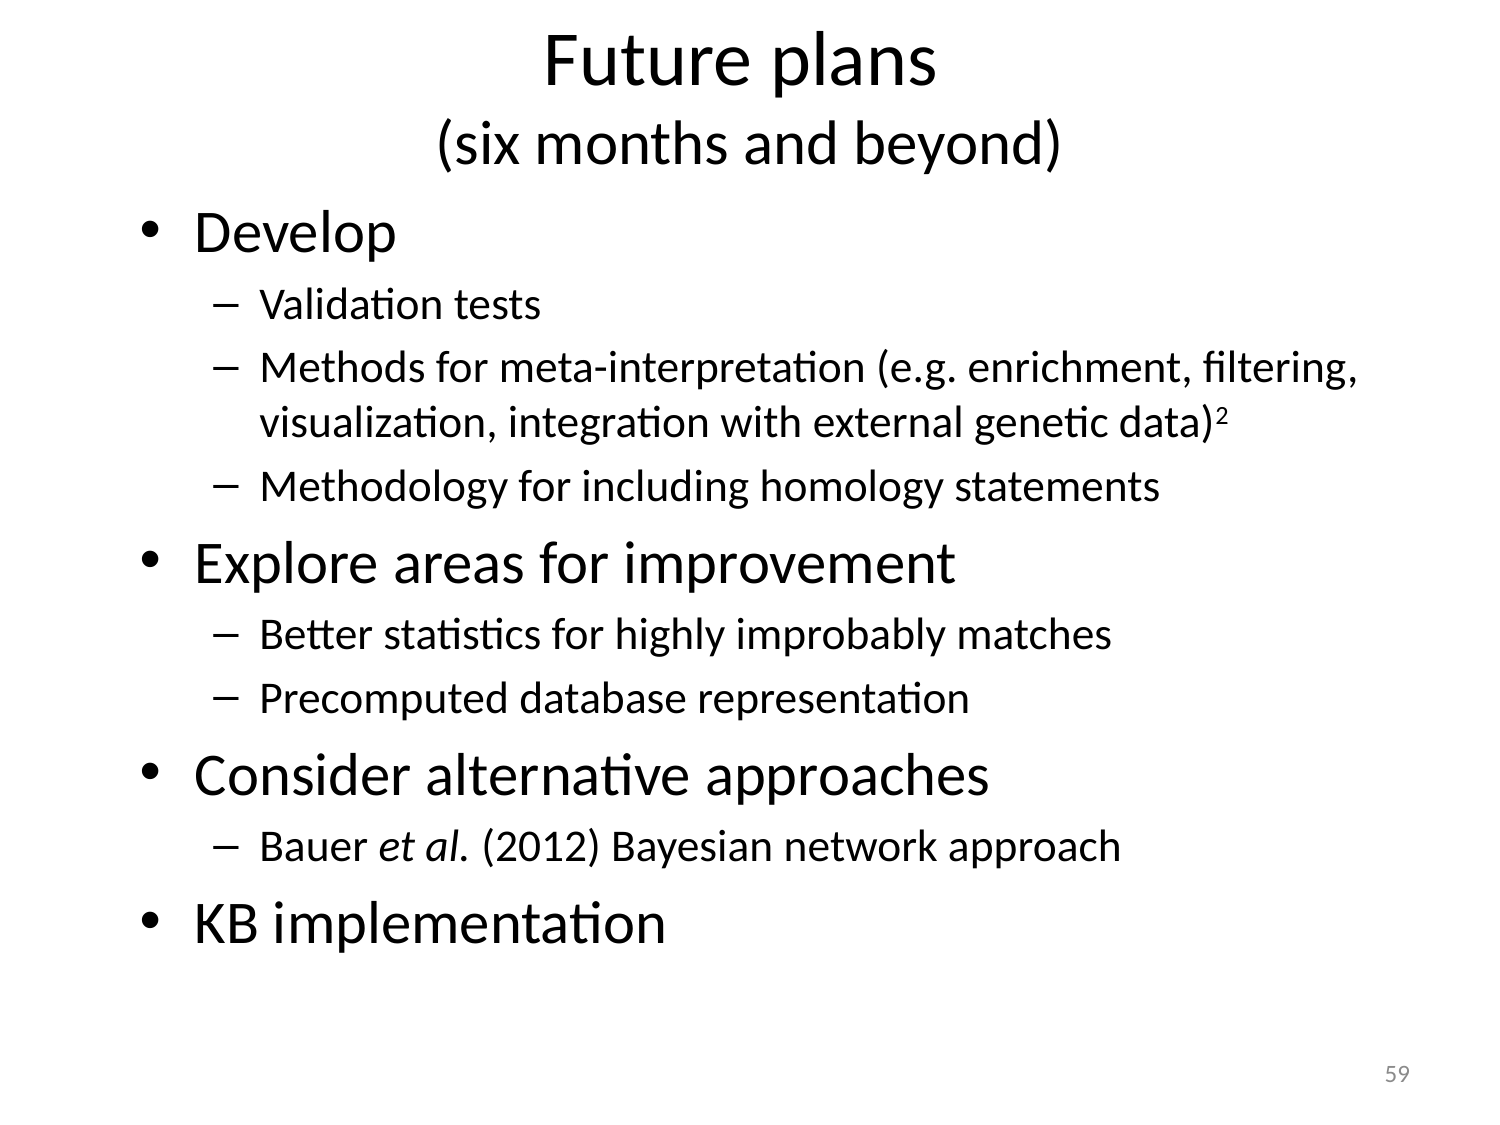

# Future plans (six months and beyond)
Develop
Validation tests
Methods for meta-interpretation (e.g. enrichment, filtering, visualization, integration with external genetic data)2
Methodology for including homology statements
Explore areas for improvement
Better statistics for highly improbably matches
Precomputed database representation
Consider alternative approaches
Bauer et al. (2012) Bayesian network approach
KB implementation

59